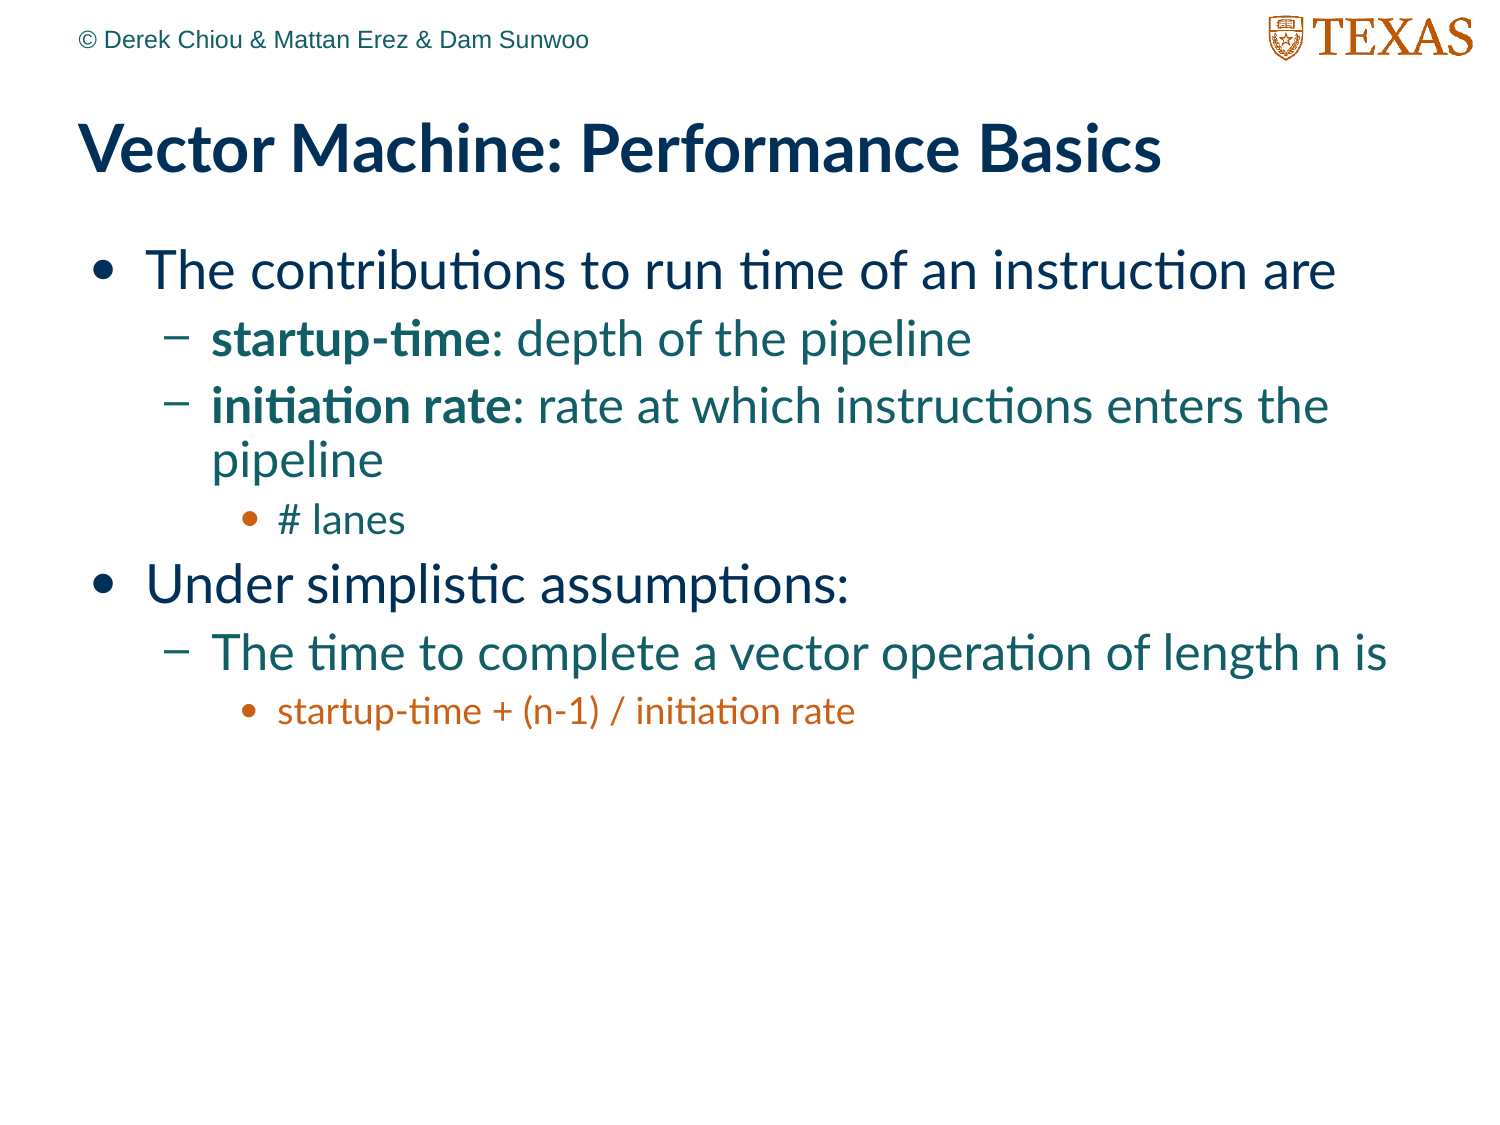

© Derek Chiou & Mattan Erez & Dam Sunwoo
# Vector Machine: Performance Basics
The contributions to run time of an instruction are
startup-time: depth of the pipeline
initiation rate: rate at which instructions enters the pipeline
# lanes
Under simplistic assumptions:
The time to complete a vector operation of length n is
startup-time + (n-1) / initiation rate